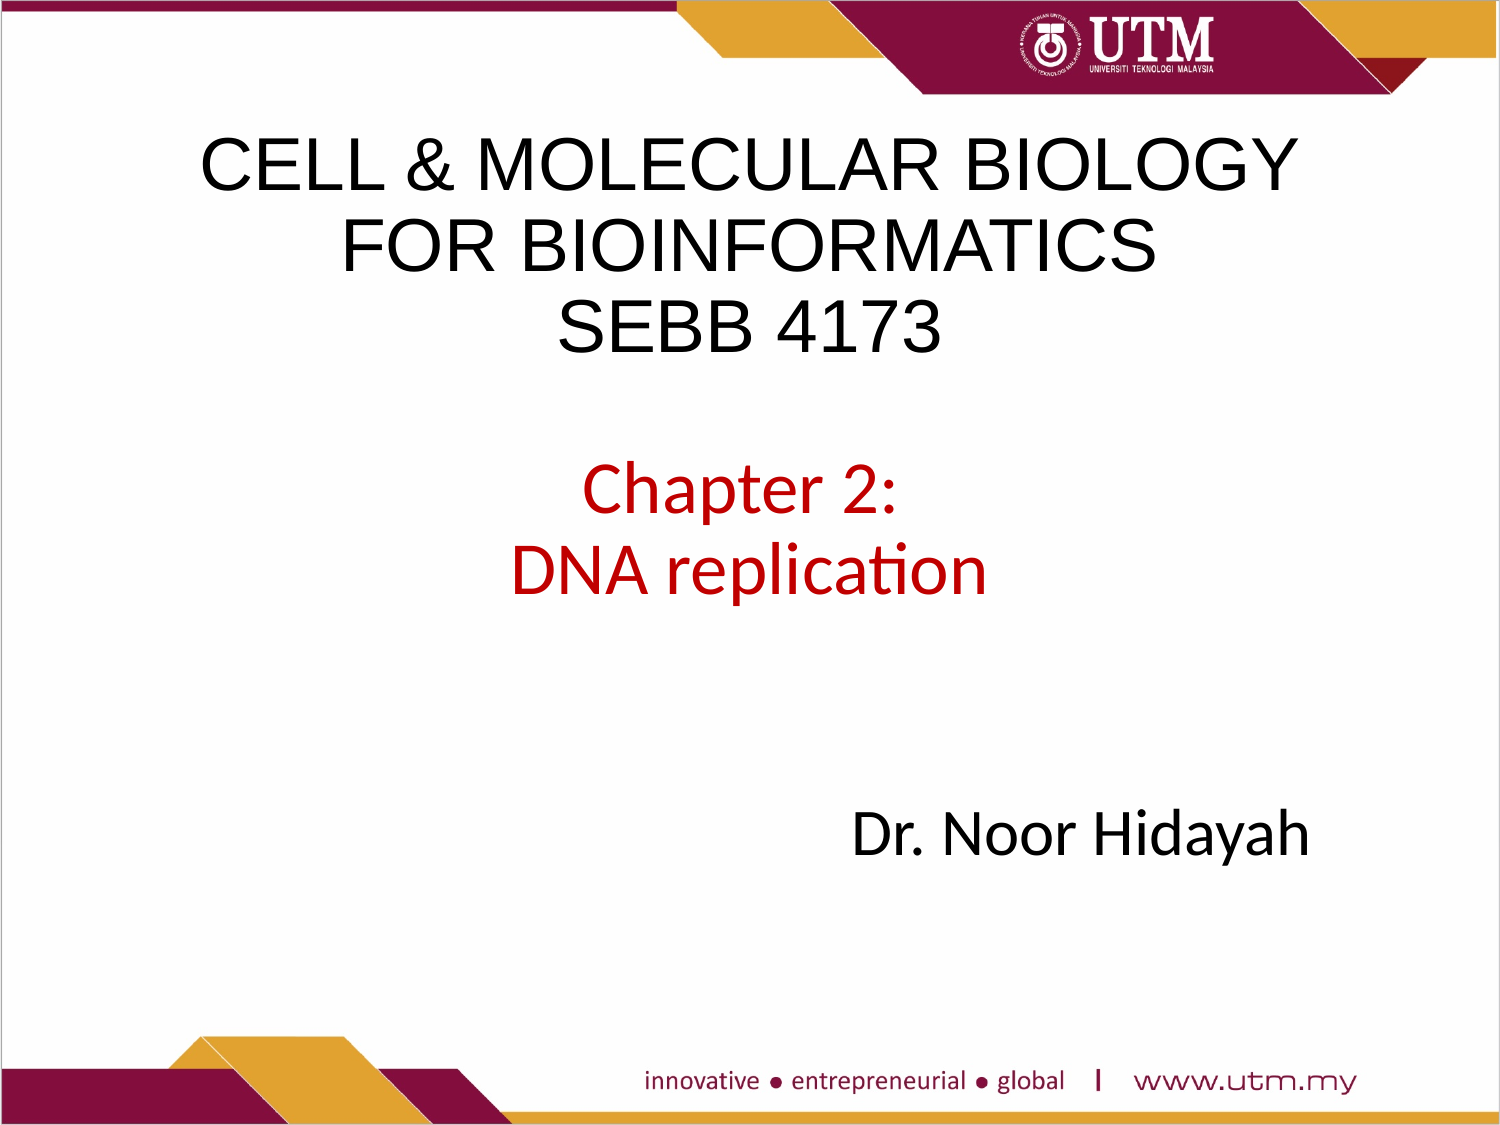

# CELL & MOLECULAR BIOLOGY FOR BIOINFORMATICS SEBB 4173 Chapter 2: DNA replication
Dr. Noor Hidayah